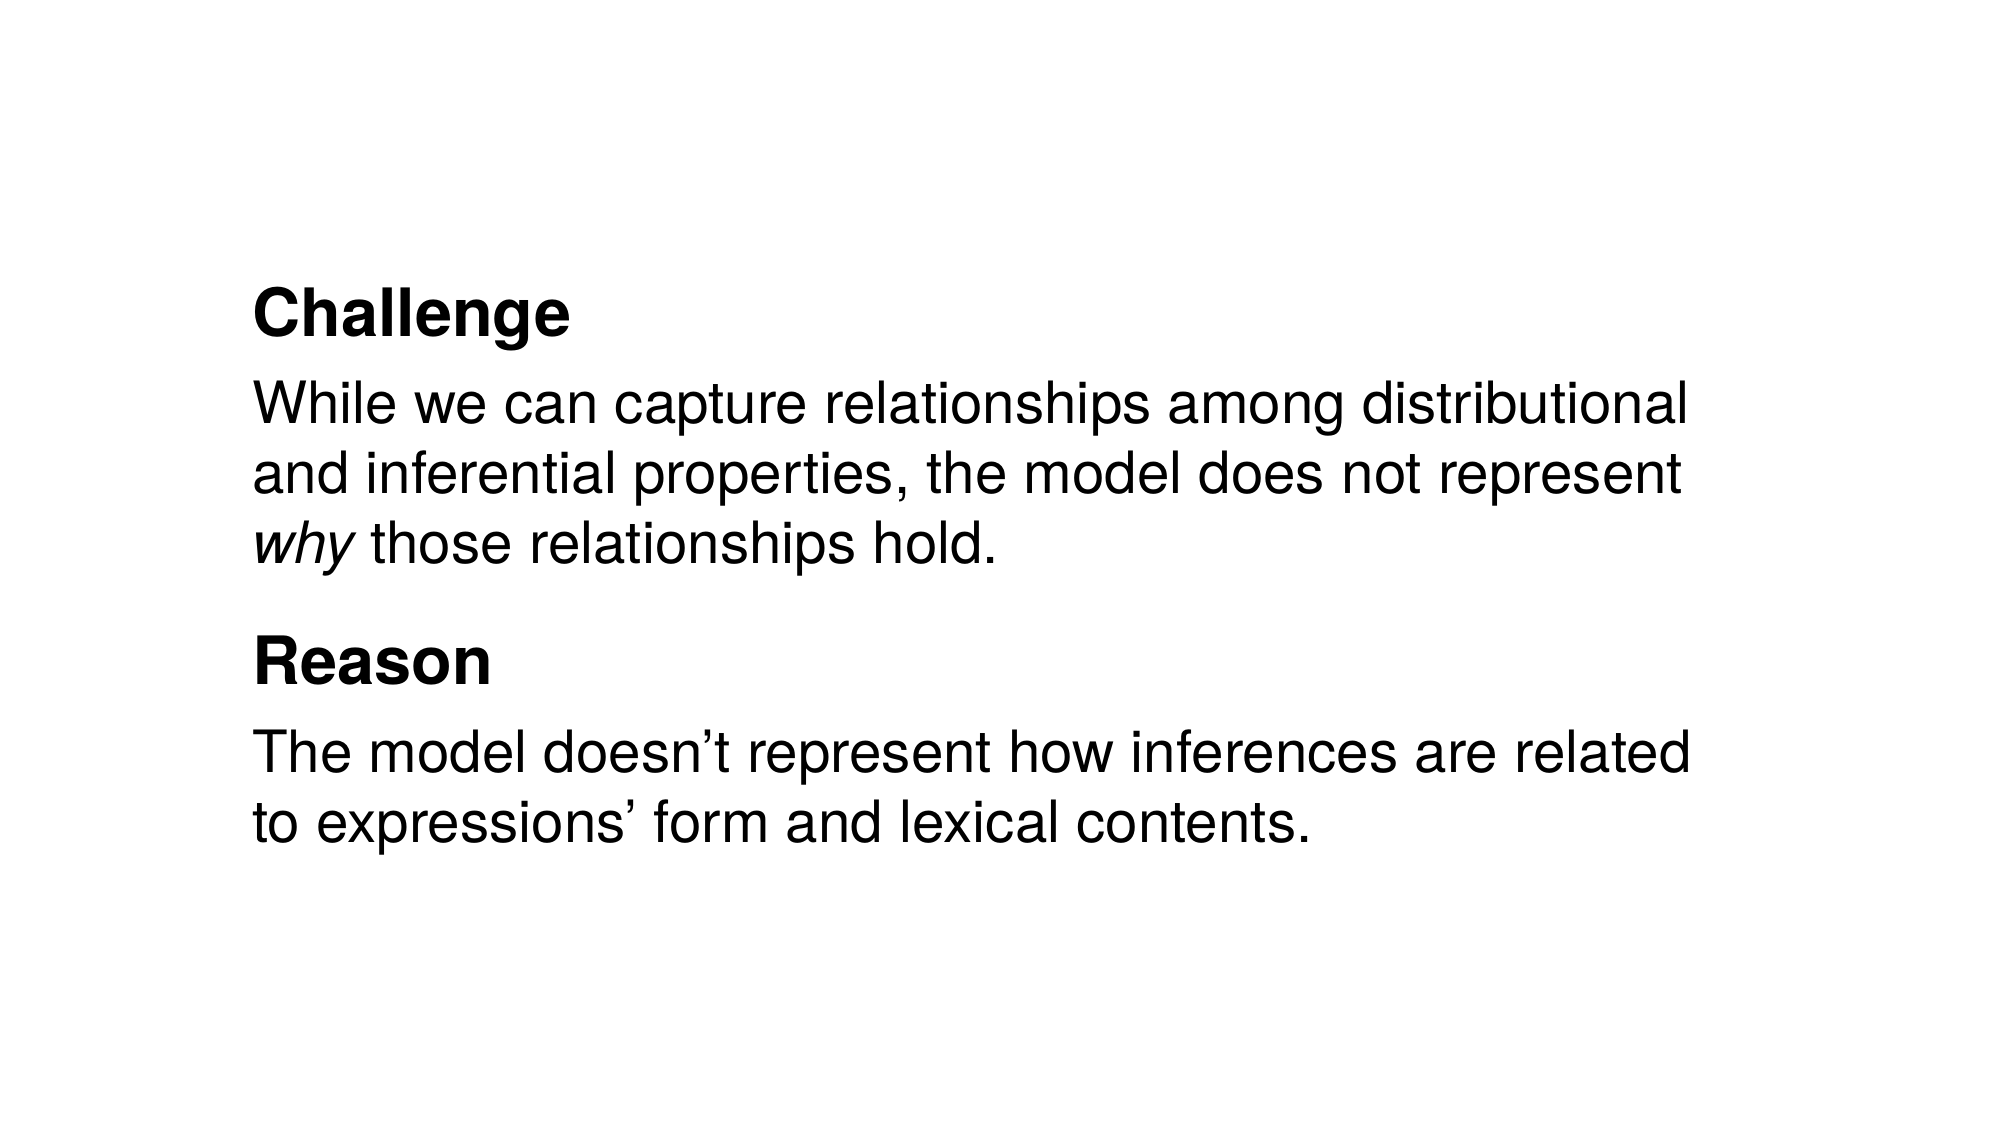

Challenge
While we can capture relationships among distributional and inferential properties, the model does not represent why those relationships hold.
Reason
The model doesn’t represent how inferences are related to expressions’ form and lexical contents.